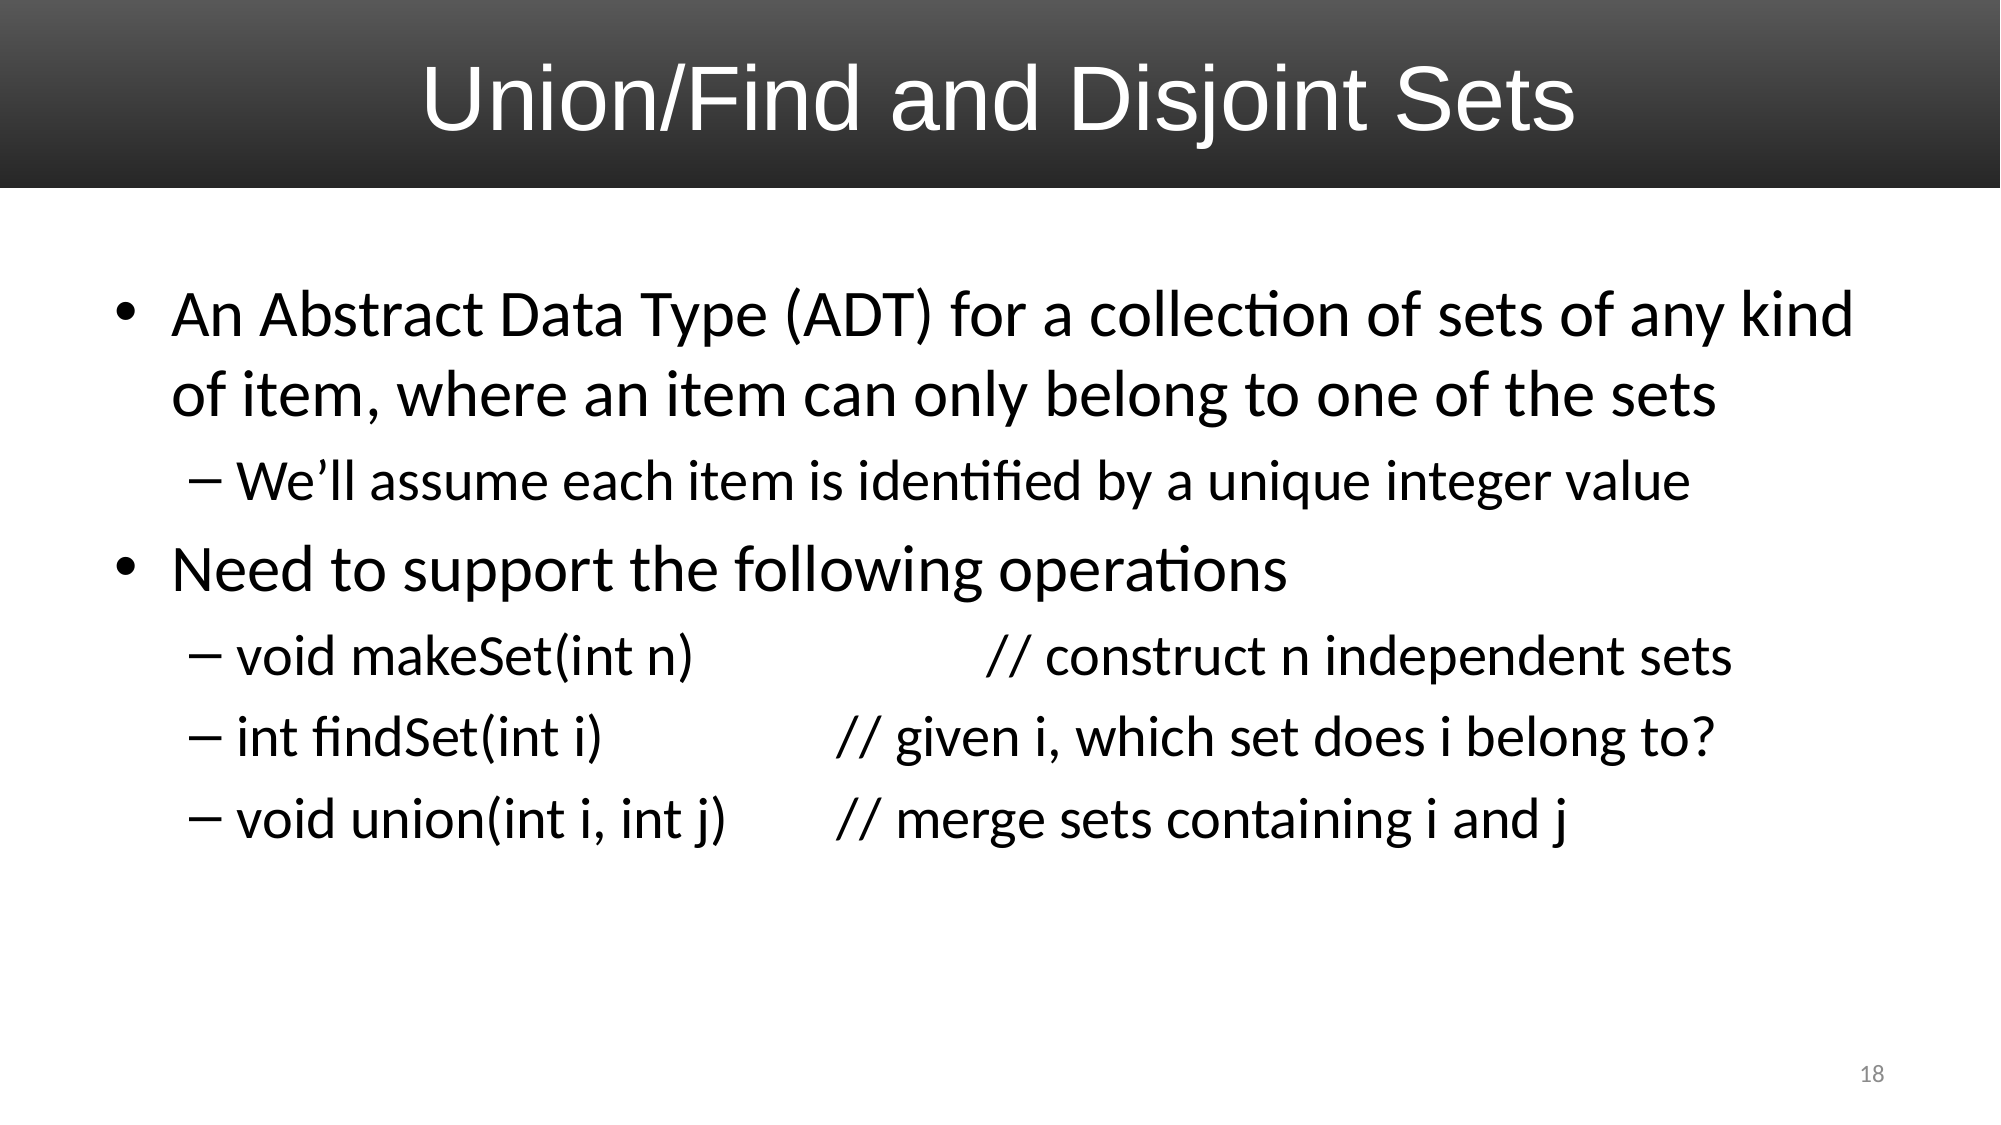

# Union/Find and Disjoint Sets
An Abstract Data Type (ADT) for a collection of sets of any kind of item, where an item can only belong to one of the sets
We’ll assume each item is identified by a unique integer value
Need to support the following operations
void makeSet(int n)		// construct n independent sets
int findSet(int i)		// given i, which set does i belong to?
void union(int i, int j)	// merge sets containing i and j
18